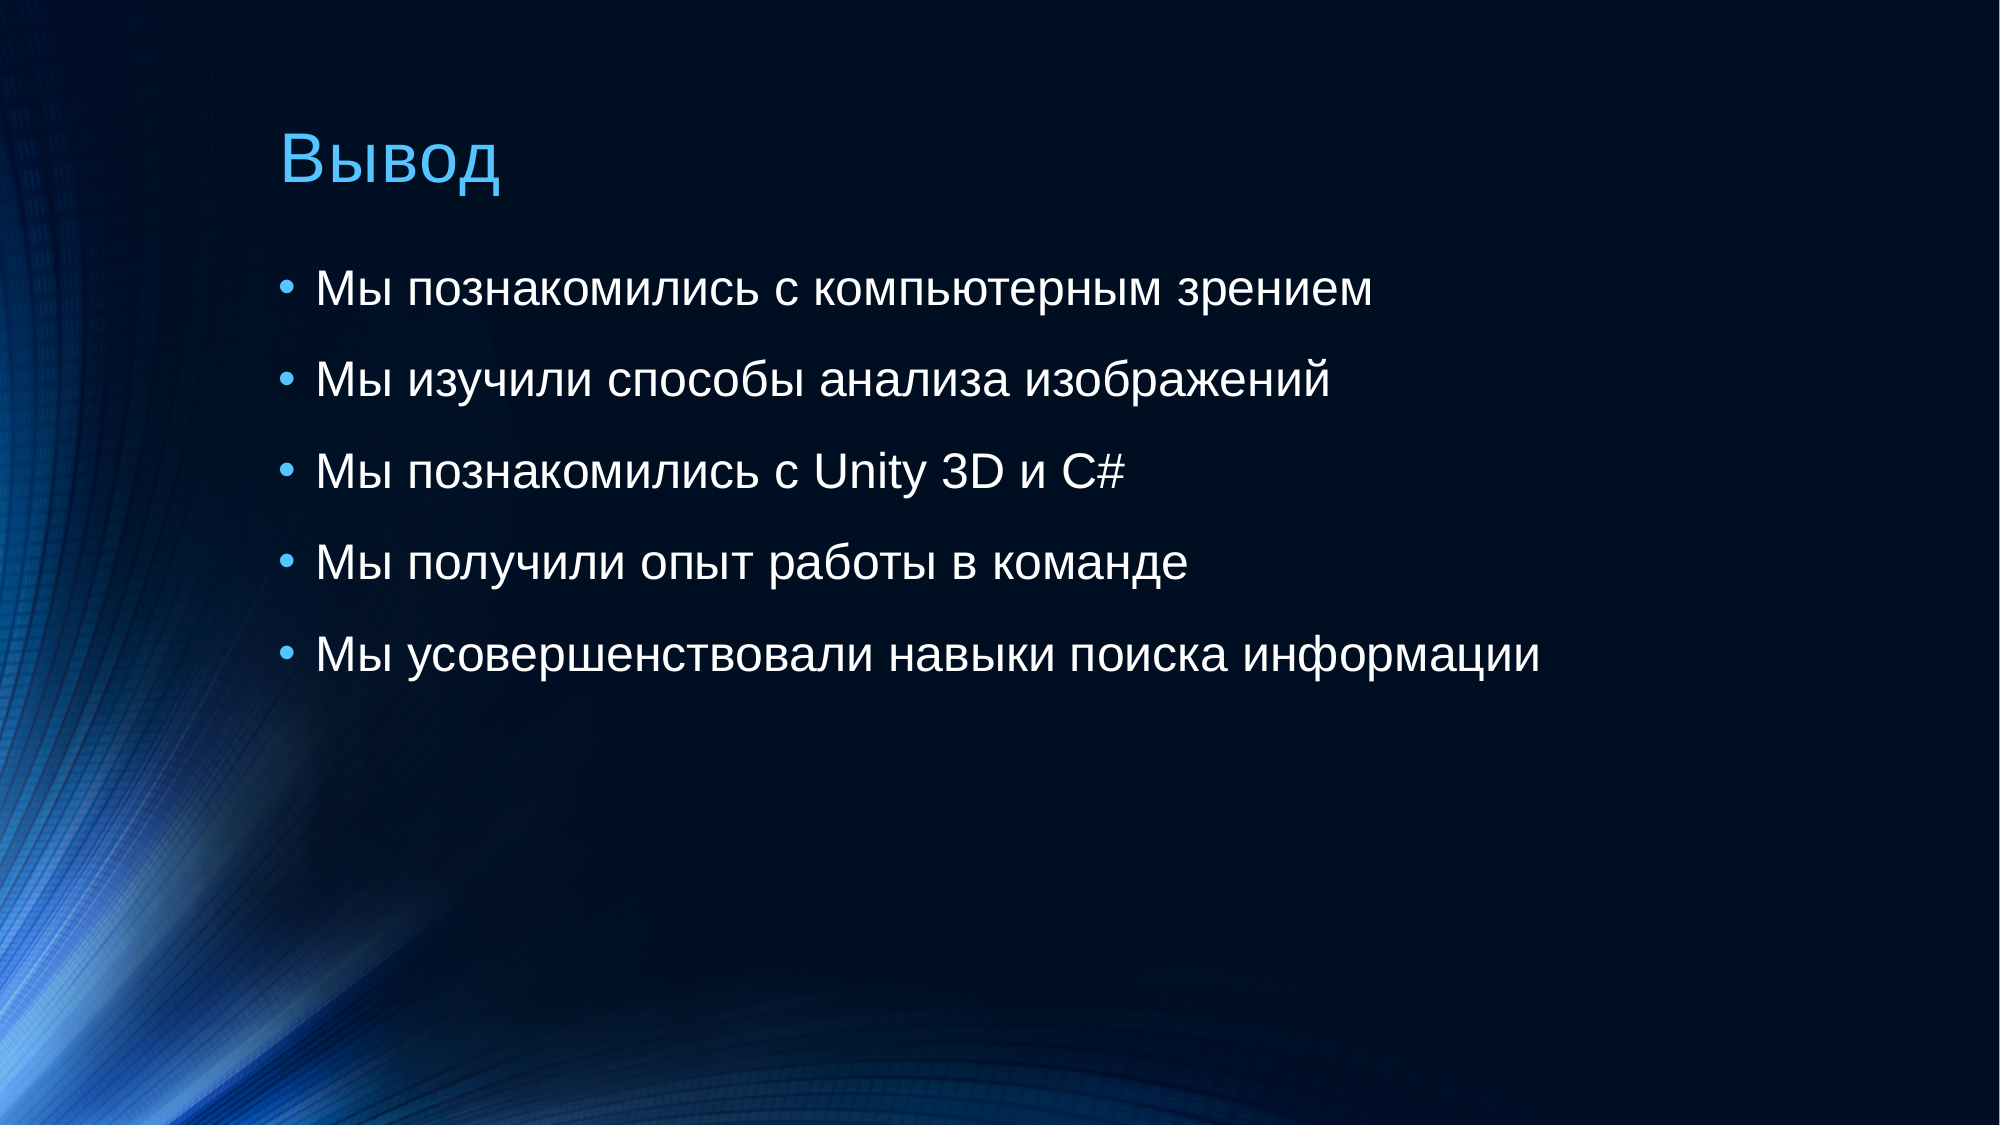

# Вывод
Мы познакомились с компьютерным зрением
Мы изучили способы анализа изображений
Мы познакомились с Unity 3D и С#
Мы получили опыт работы в команде
Мы усовершенствовали навыки поиска информации